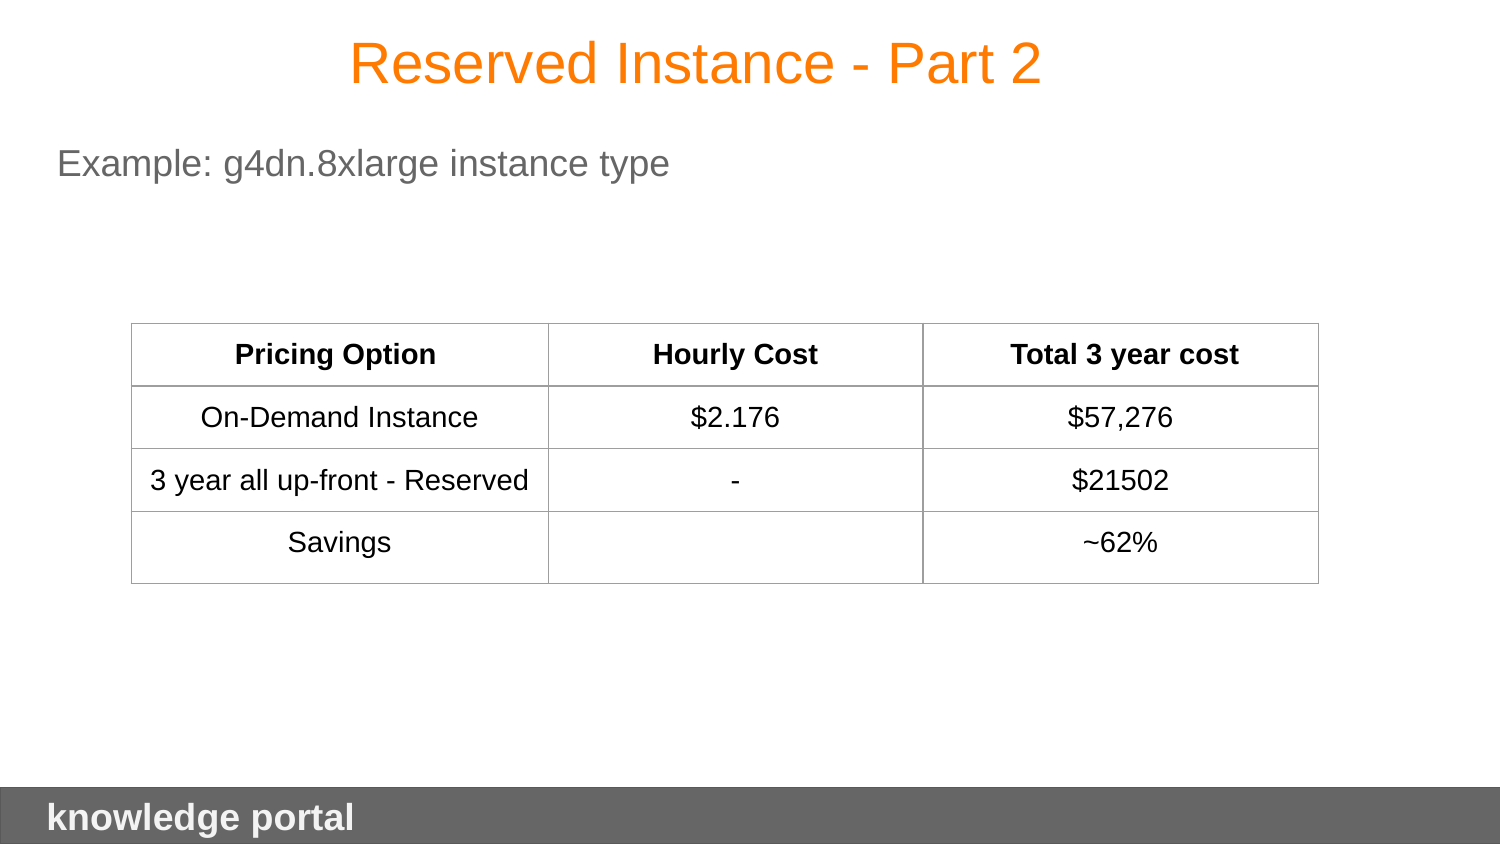

Reserved Instance - Part 2
Example: g4dn.8xlarge instance type

| Pricing Option | Hourly Cost | Total 3 year cost |
| --- | --- | --- |
| On-Demand Instance | $2.176 | $57,276 |
| 3 year all up-front - Reserved | - | $21502 |
| Savings |  | ~62% |
   knowledge portal